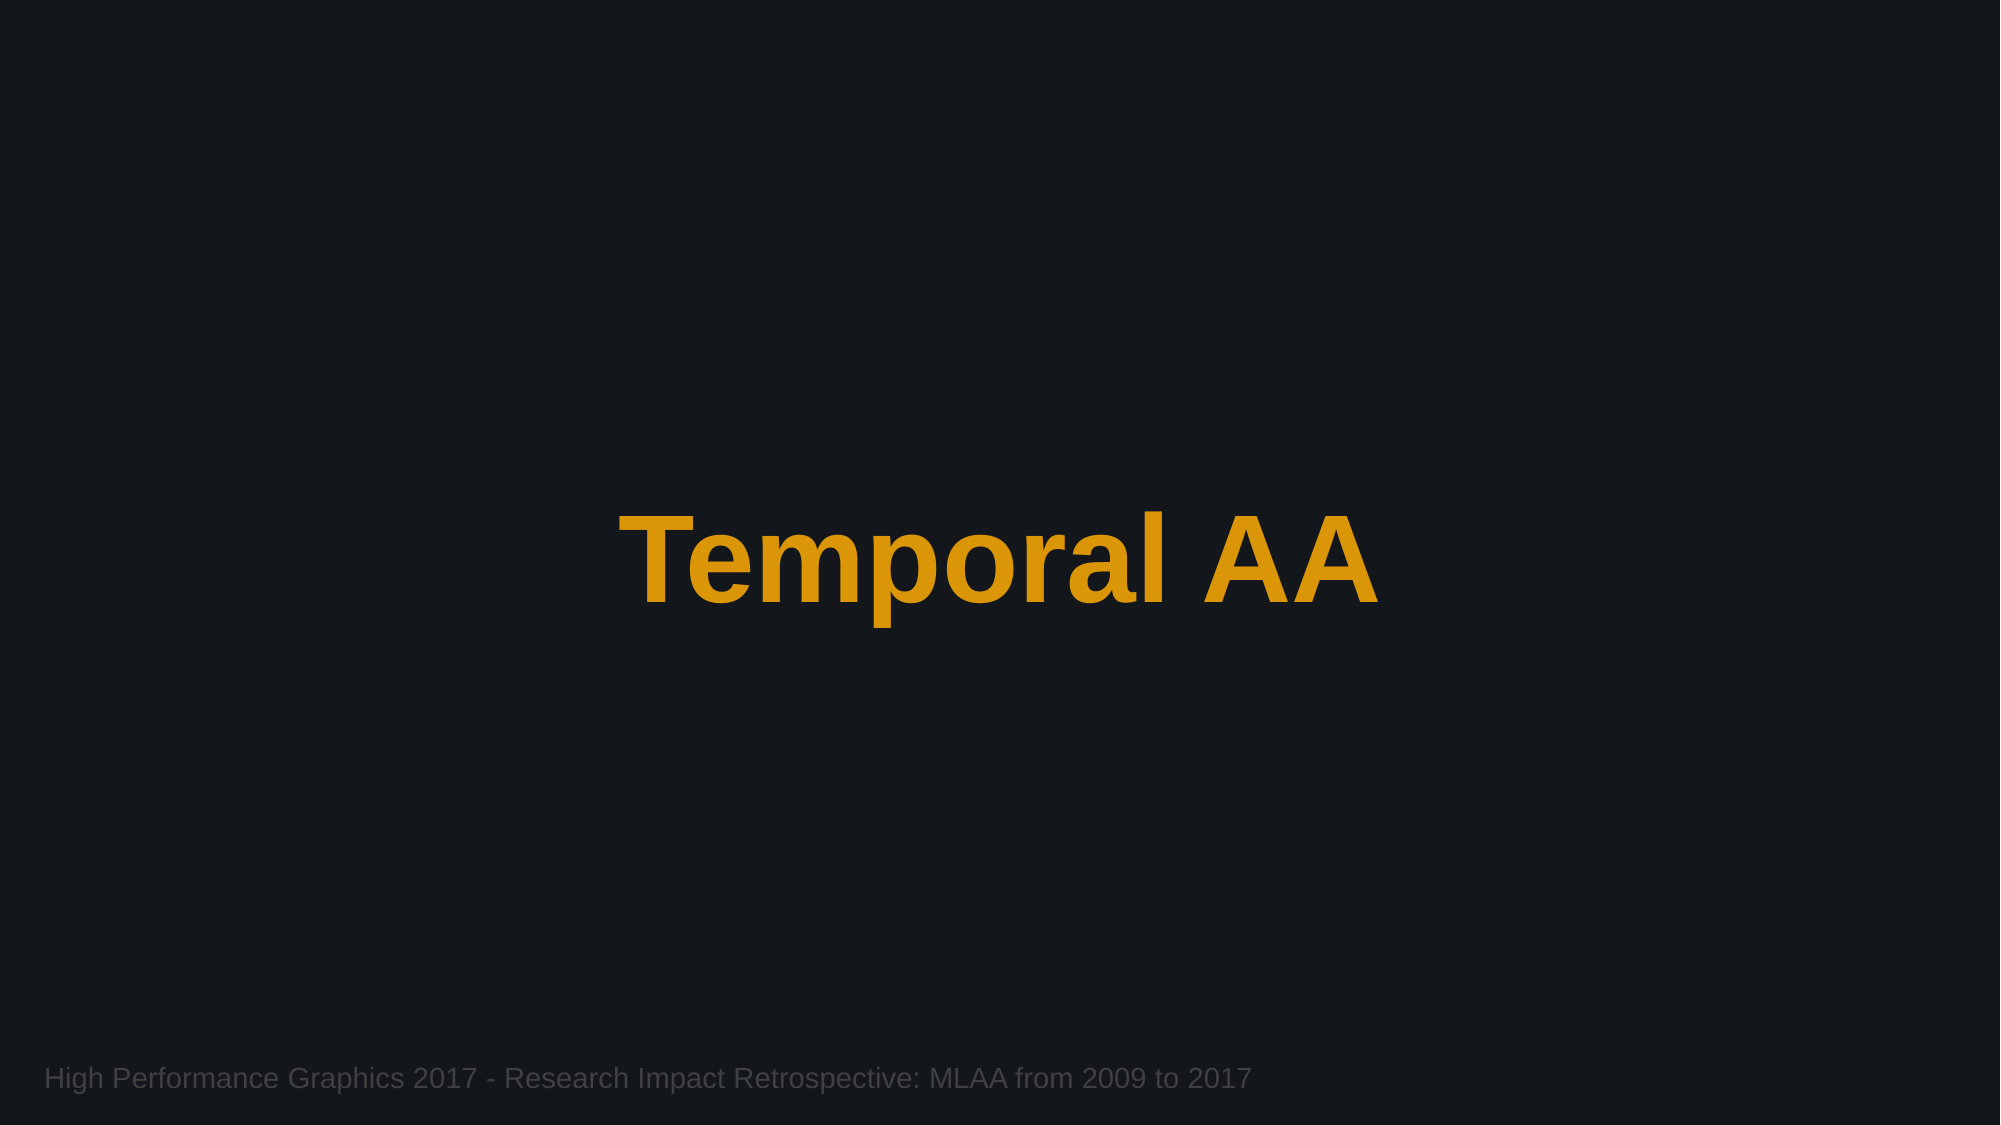

# Temporal AA
High Performance Graphics 2017 - Research Impact Retrospective: MLAA from 2009 to 2017